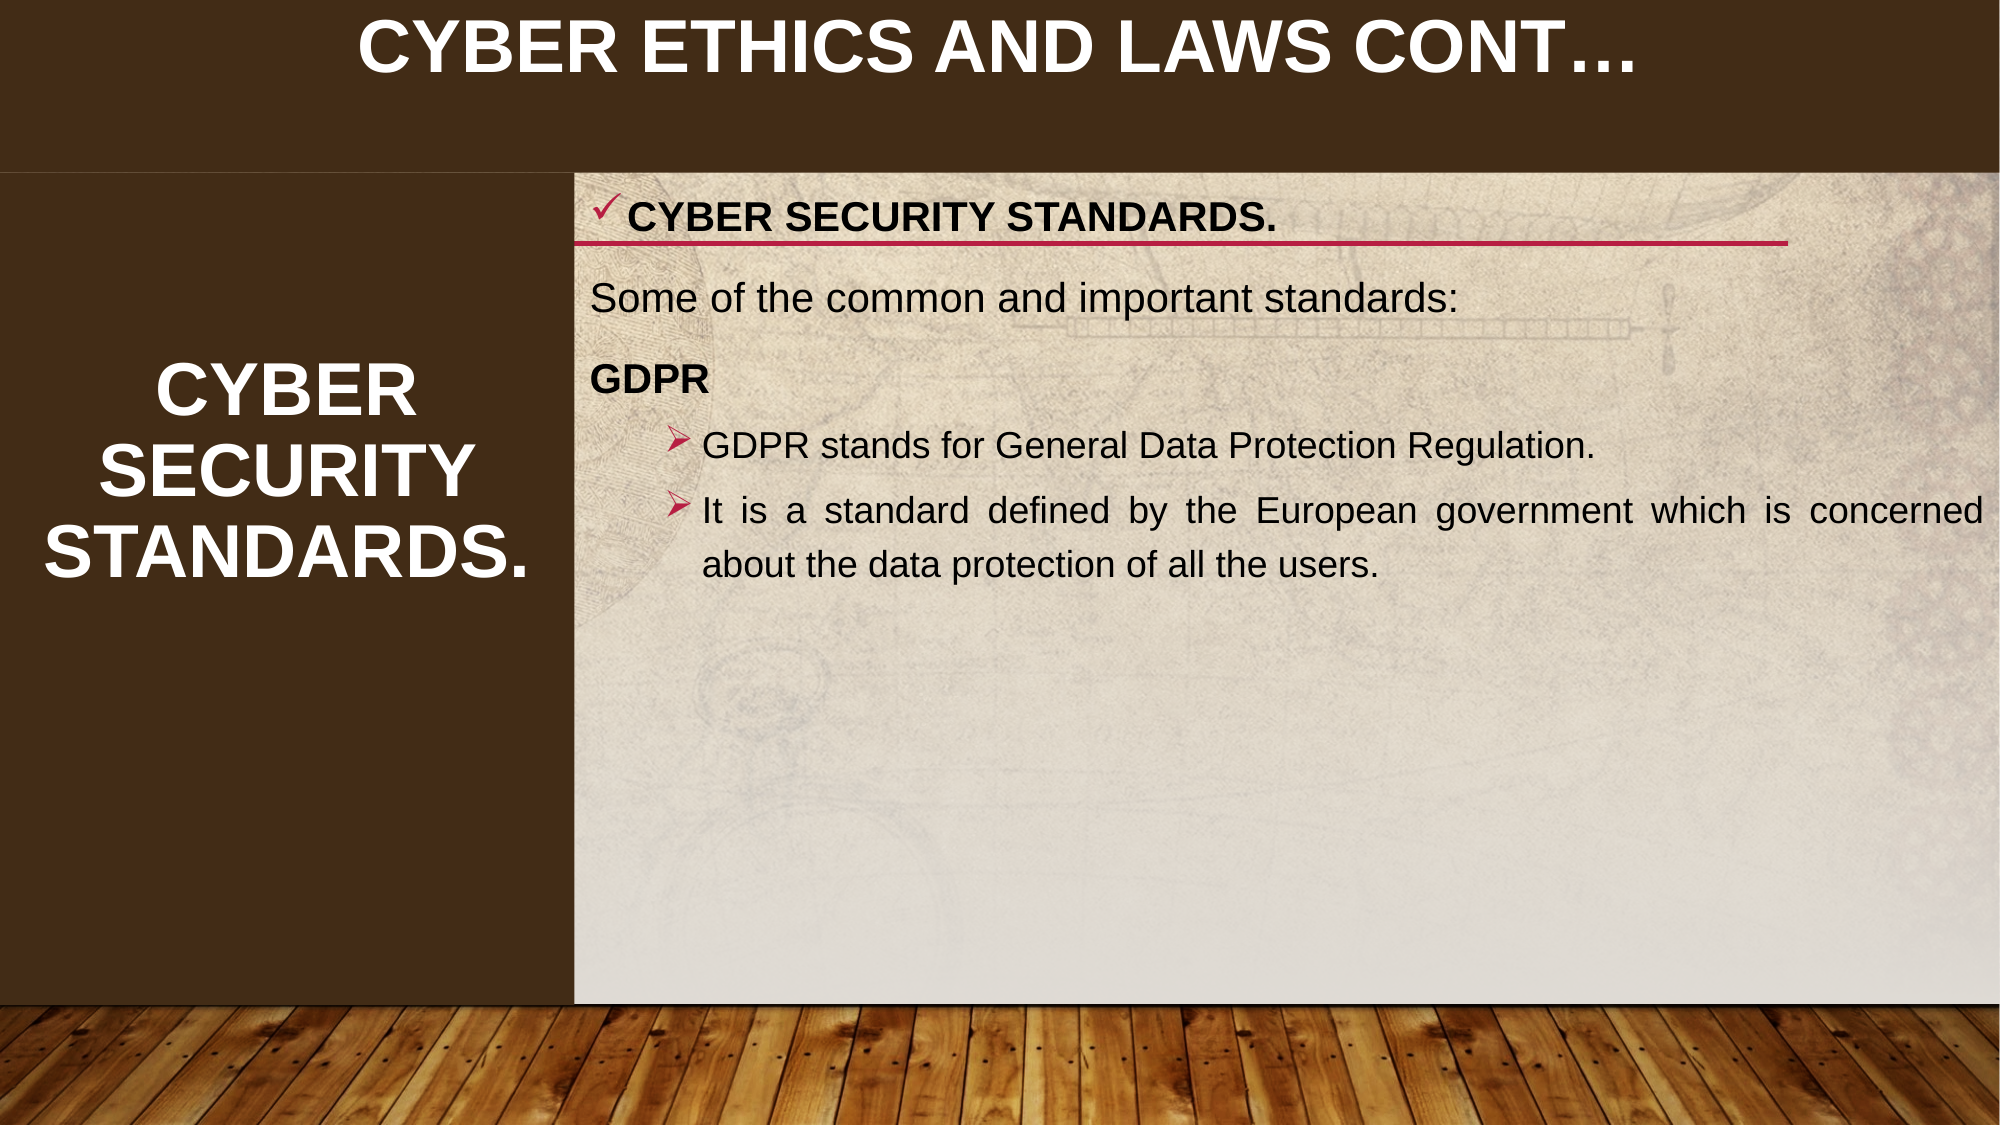

136
# CYBER ETHICS AND LAWS cont…

CYBER SECURITY STANDARDS.
CYBER SECURITY STANDARDS.
Some of the common and important standards:
GDPR
GDPR stands for General Data Protection Regulation.
It is a standard defined by the European government which is concerned about the data protection of all the users.